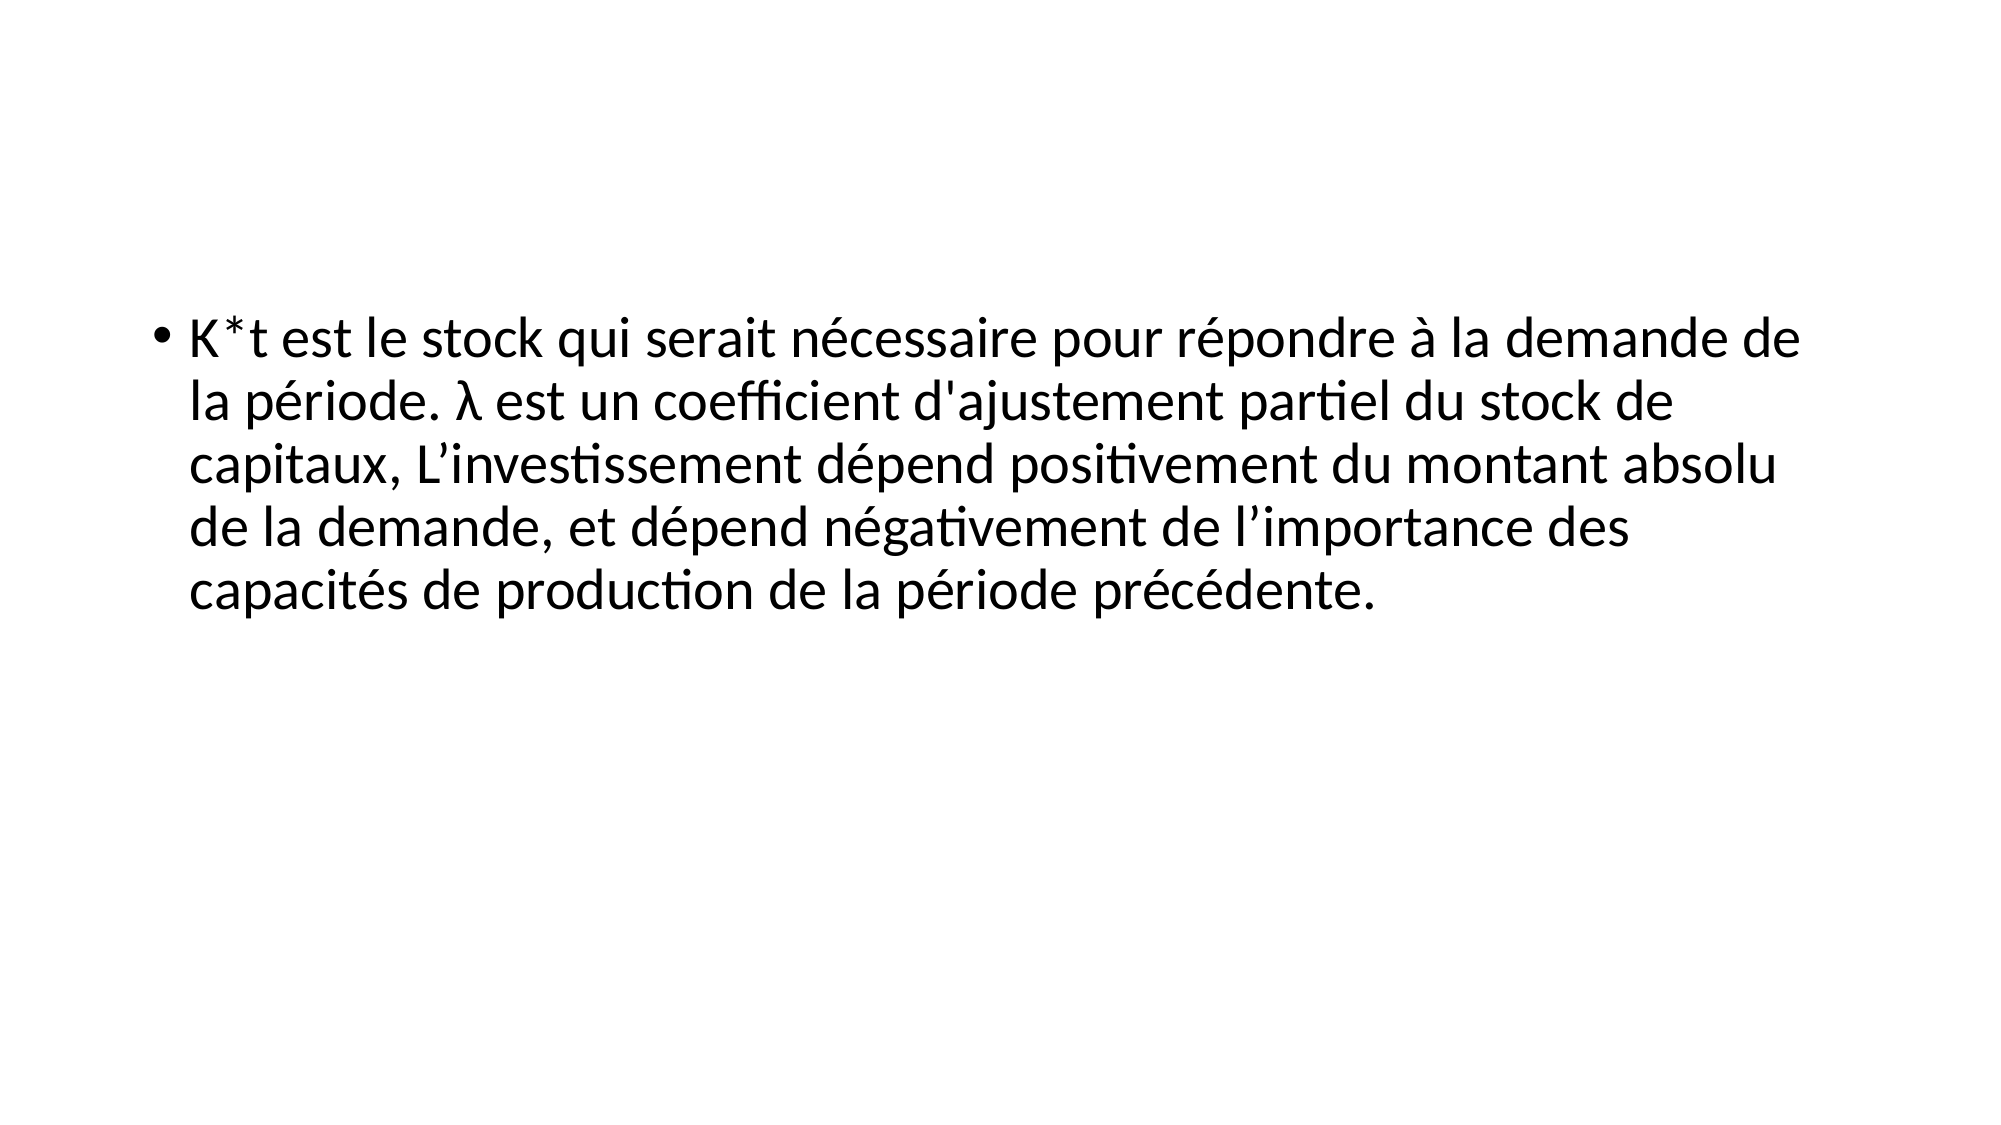

K*t est le stock qui serait nécessaire pour répondre à la demande de la période. λ est un coefficient d'ajustement partiel du stock de capitaux, L’investissement dépend positivement du montant absolu de la demande, et dépend négativement de l’importance des capacités de production de la période précédente.